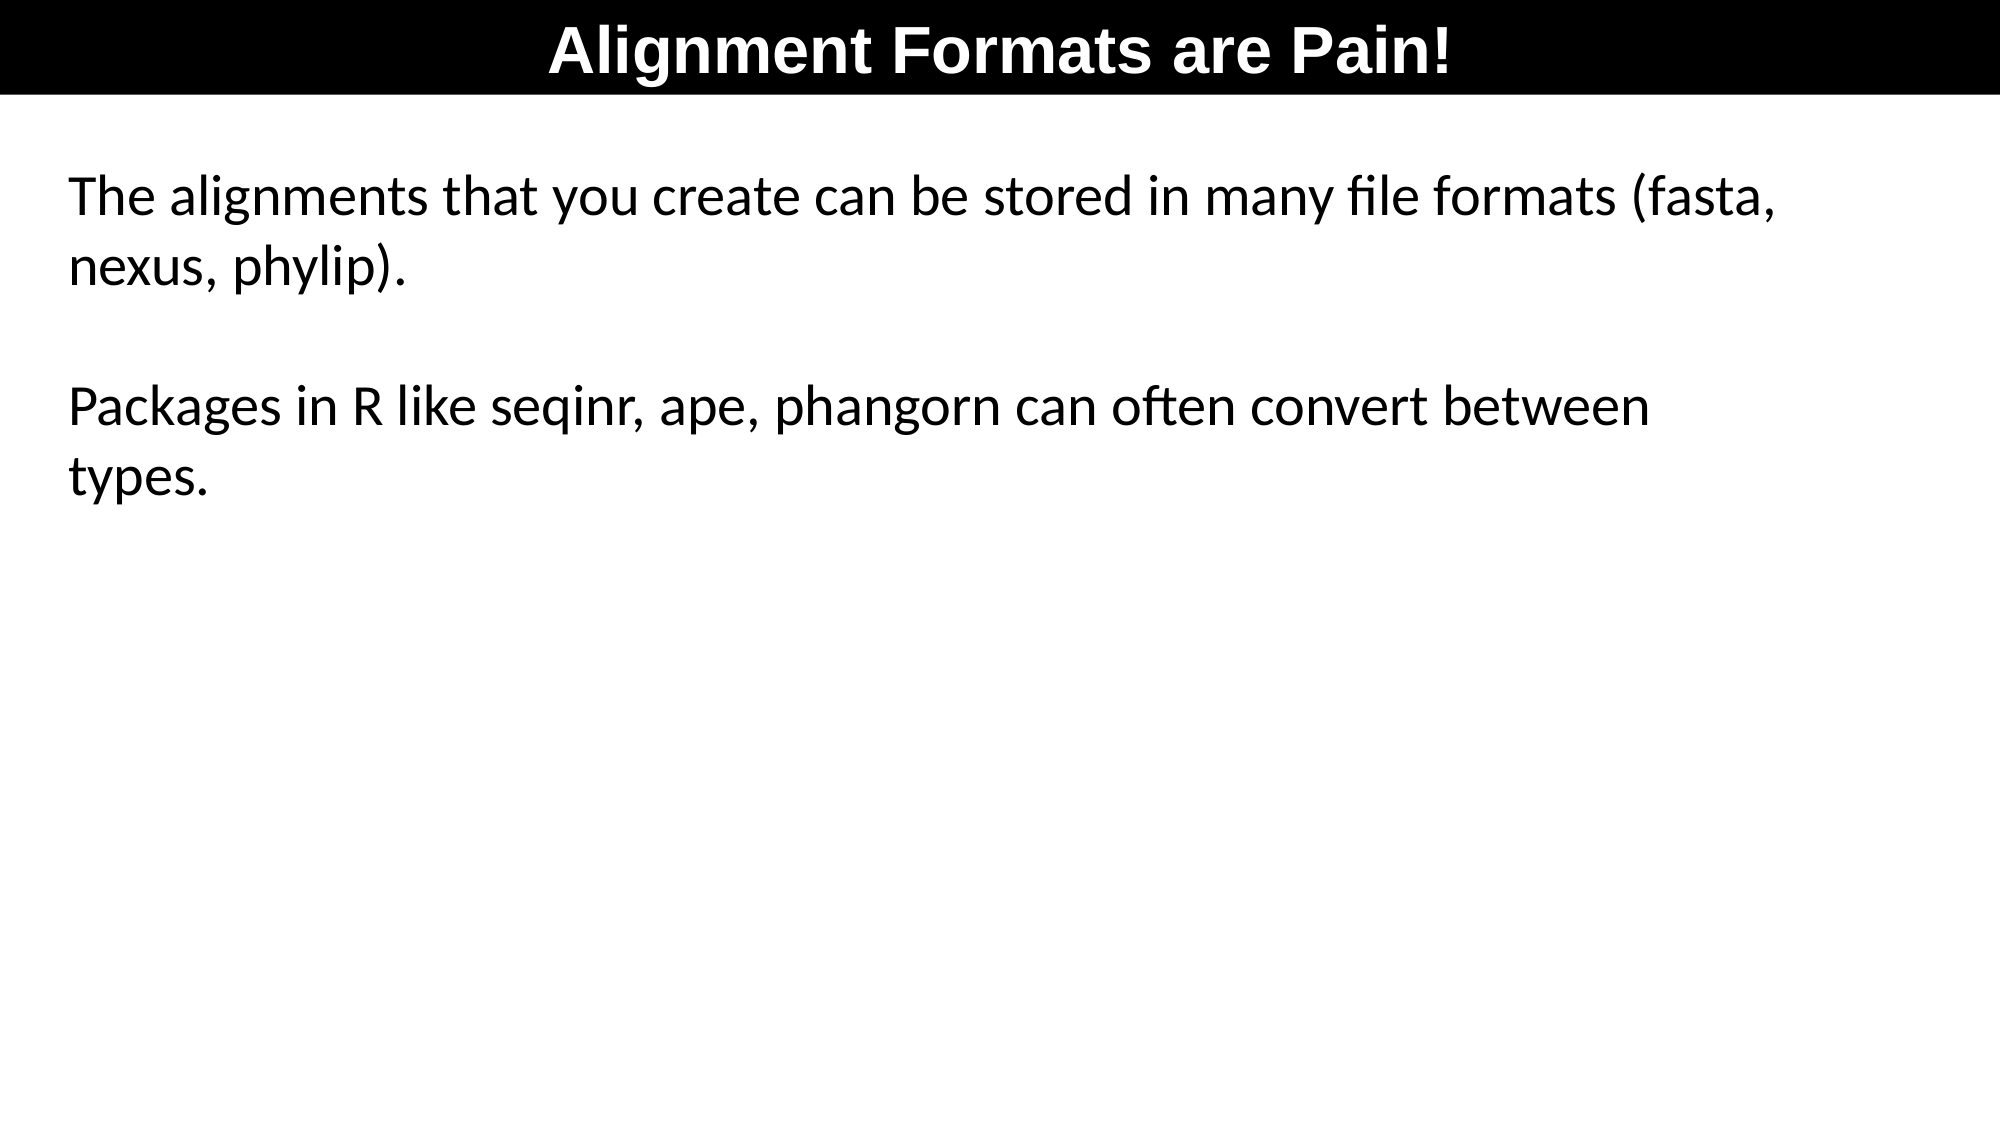

Alignment Formats are Pain!
The alignments that you create can be stored in many file formats (fasta, nexus, phylip).

Packages in R like seqinr, ape, phangorn can often convert between types.